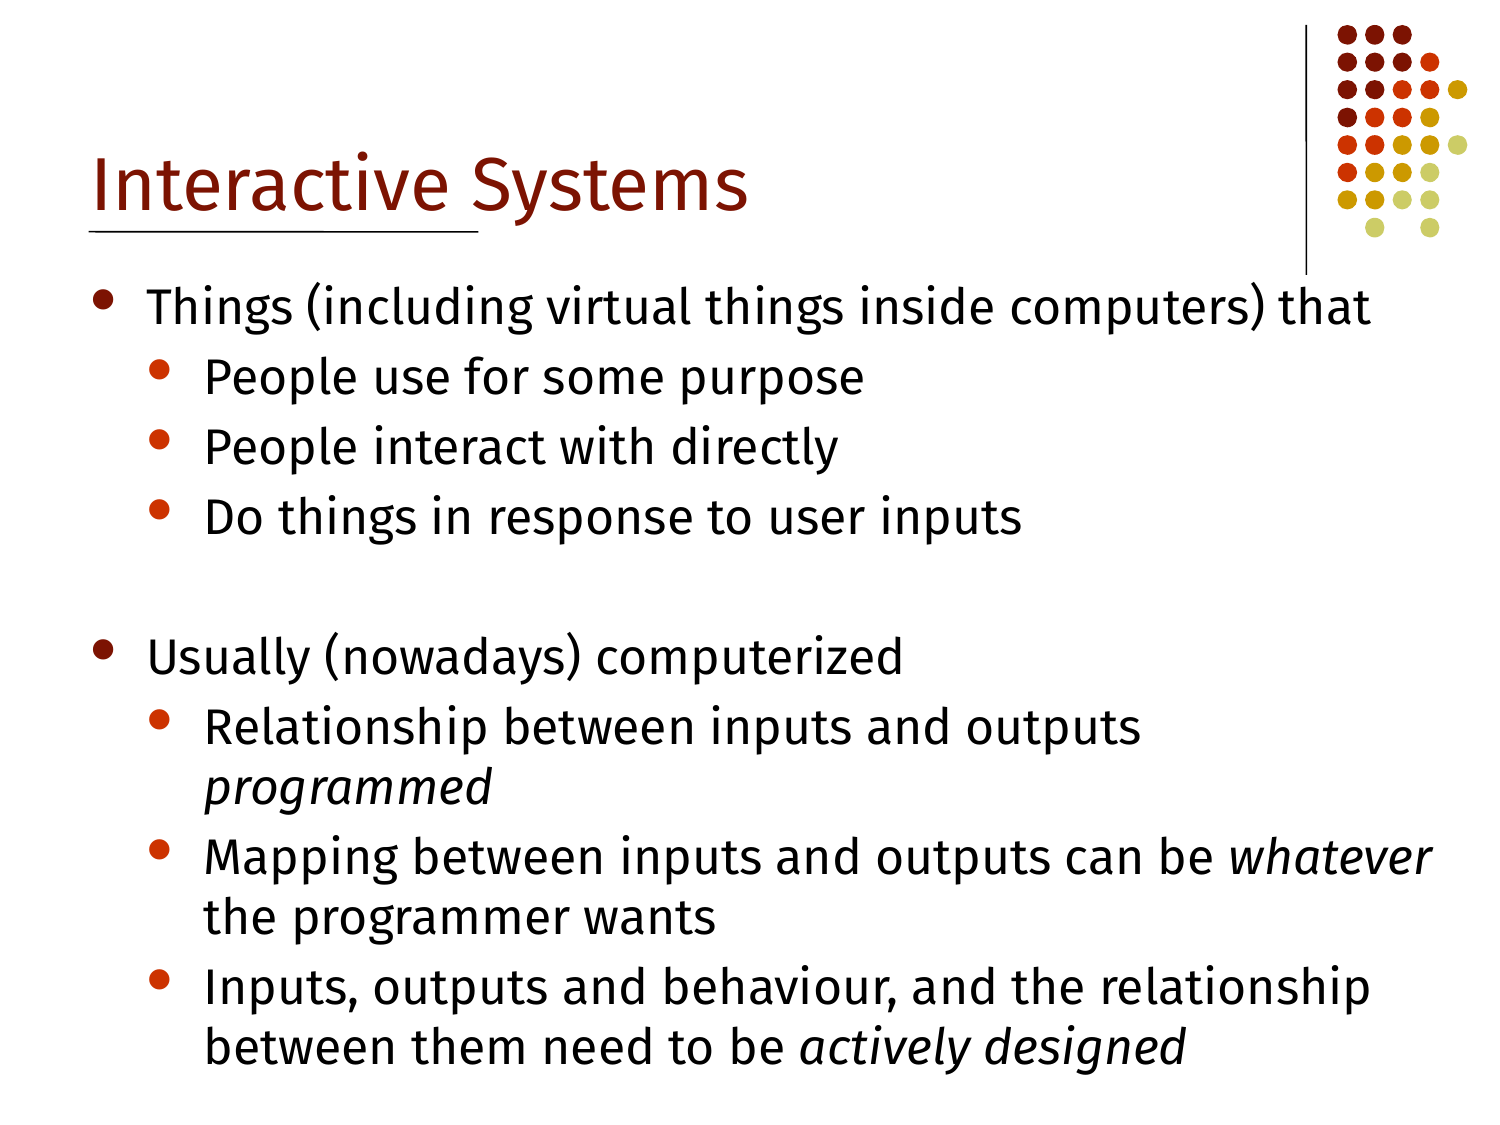

# Interactive Systems
Things (including virtual things inside computers) that
People use for some purpose
People interact with directly
Do things in response to user inputs

Usually (nowadays) computerized
Relationship between inputs and outputs programmed
Mapping between inputs and outputs can be whatever the programmer wants
Inputs, outputs and behaviour, and the relationship between them need to be actively designed